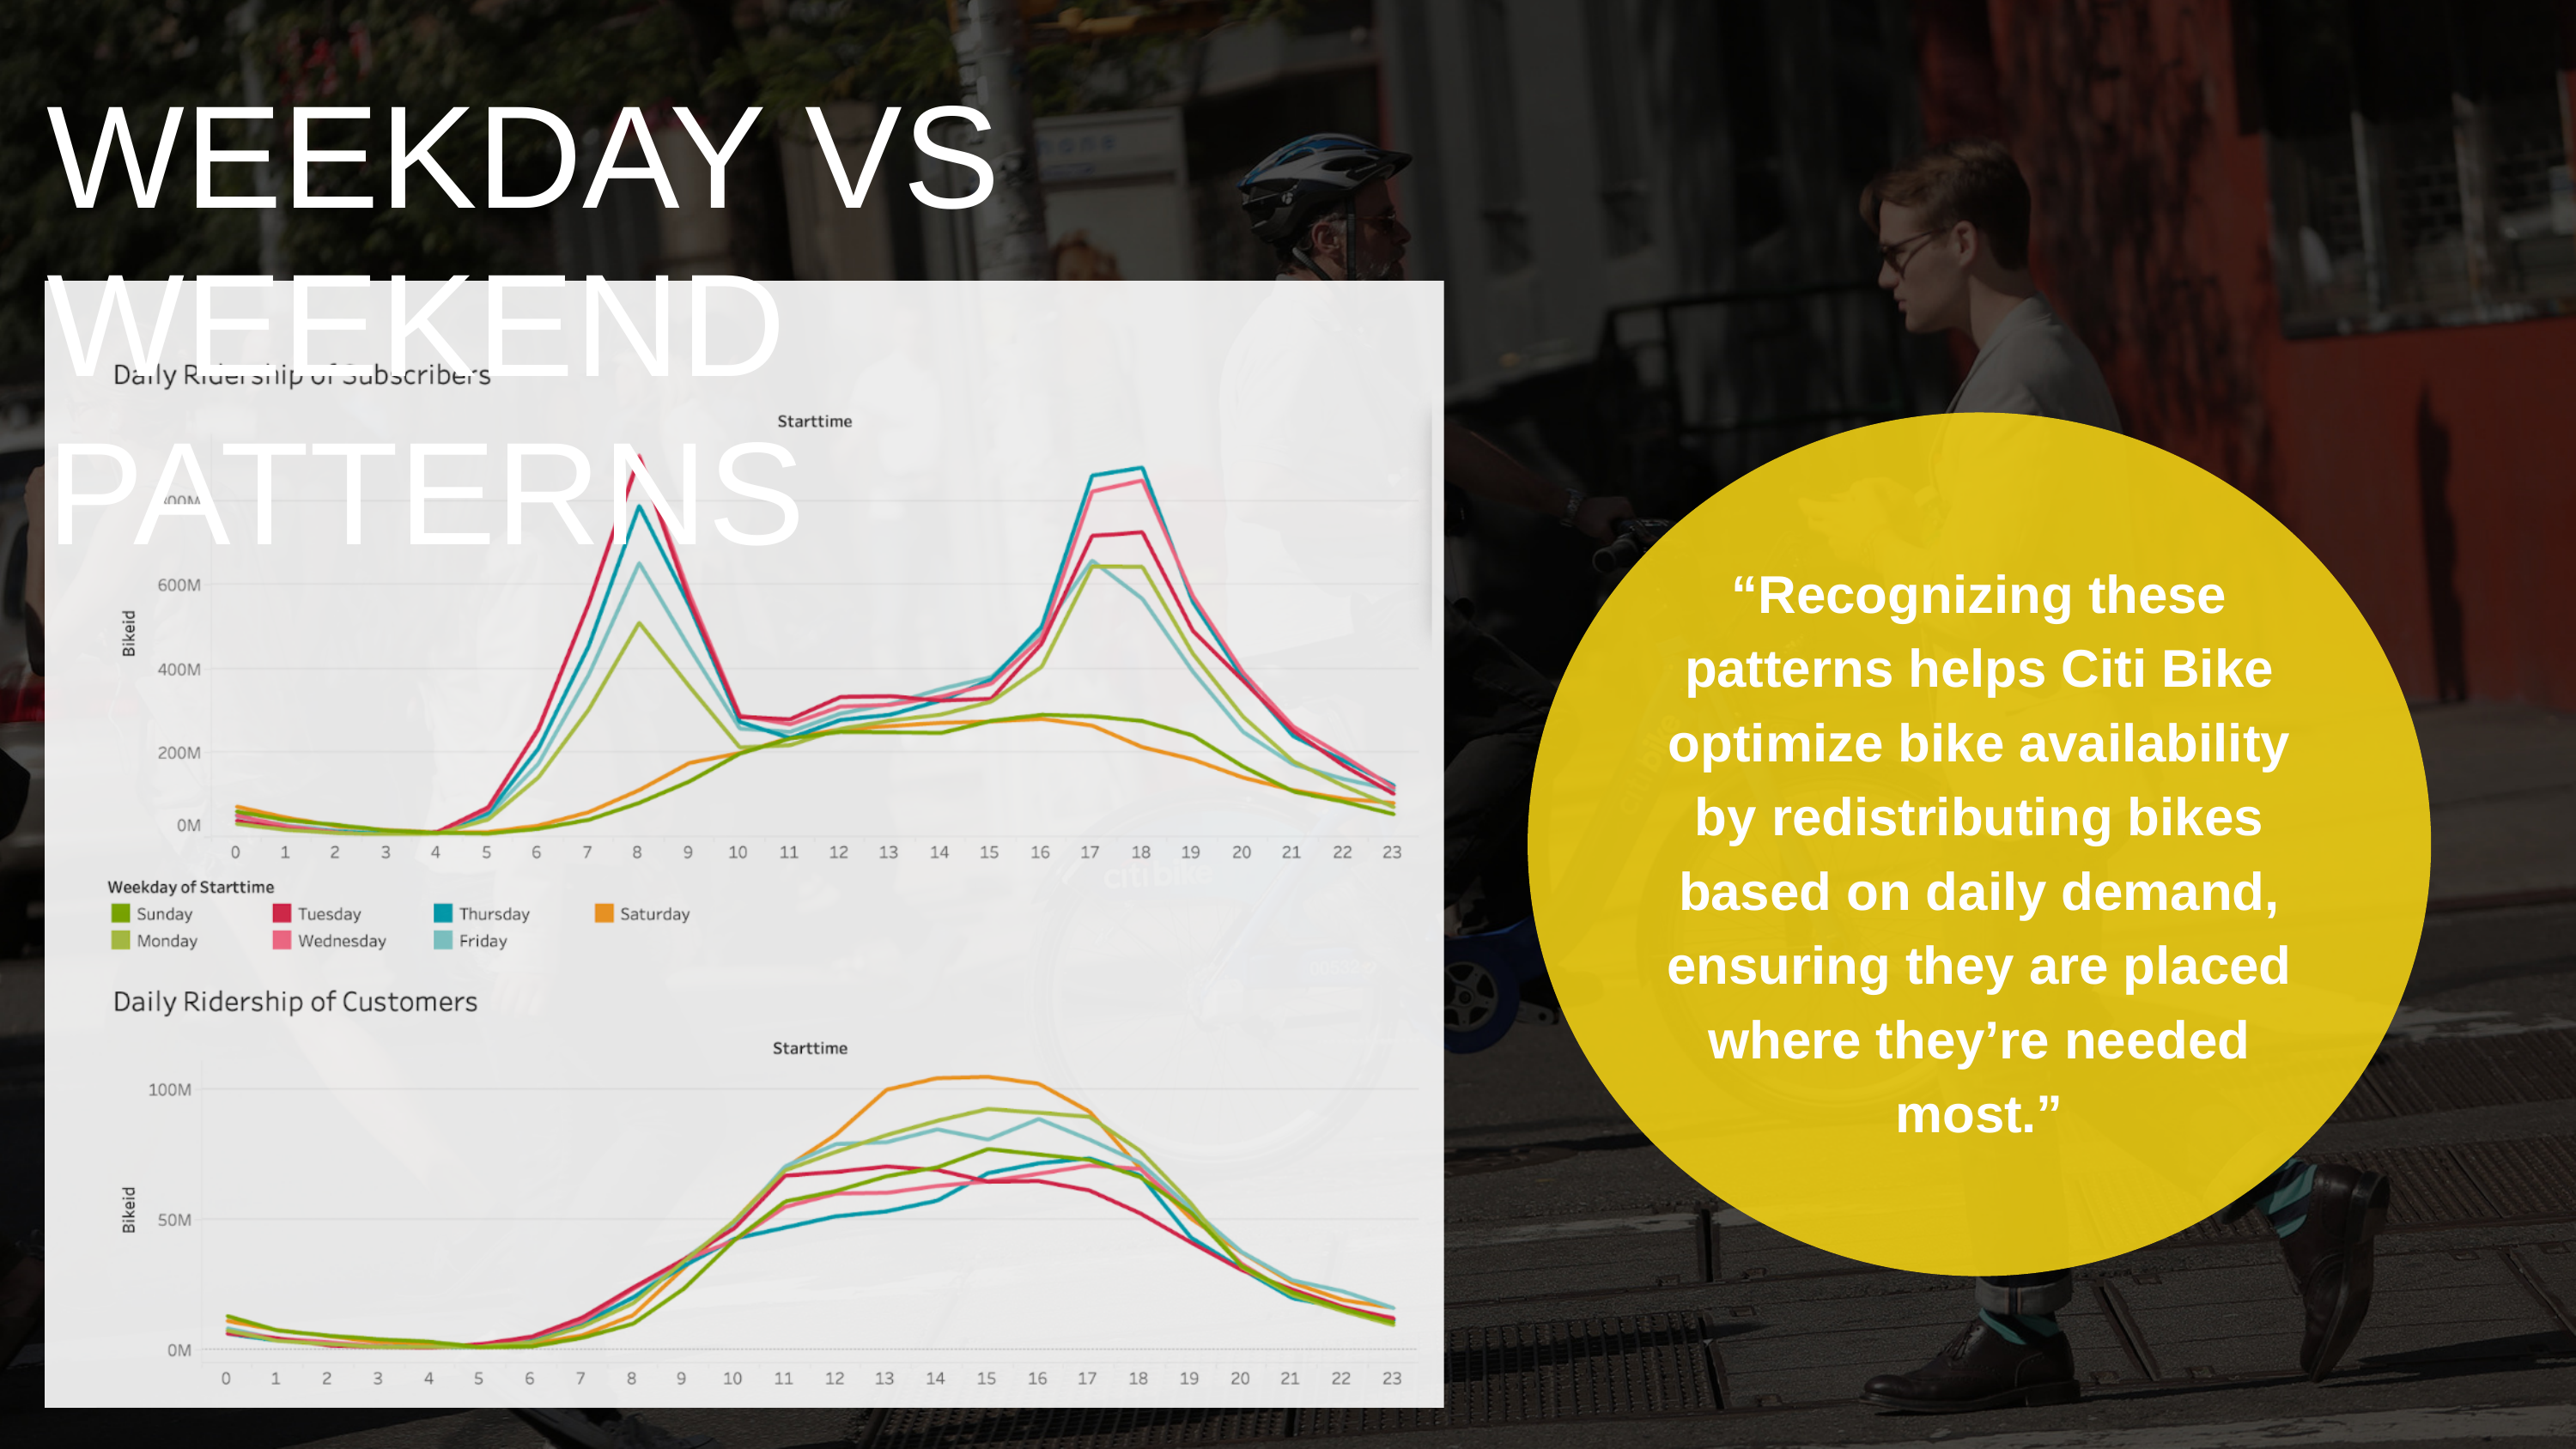

WEEKDAY VS WEEKEND PATTERNS

“Recognizing these patterns helps Citi Bike optimize bike availability by redistributing bikes based on daily demand, ensuring they are placed where they’re needed most.”